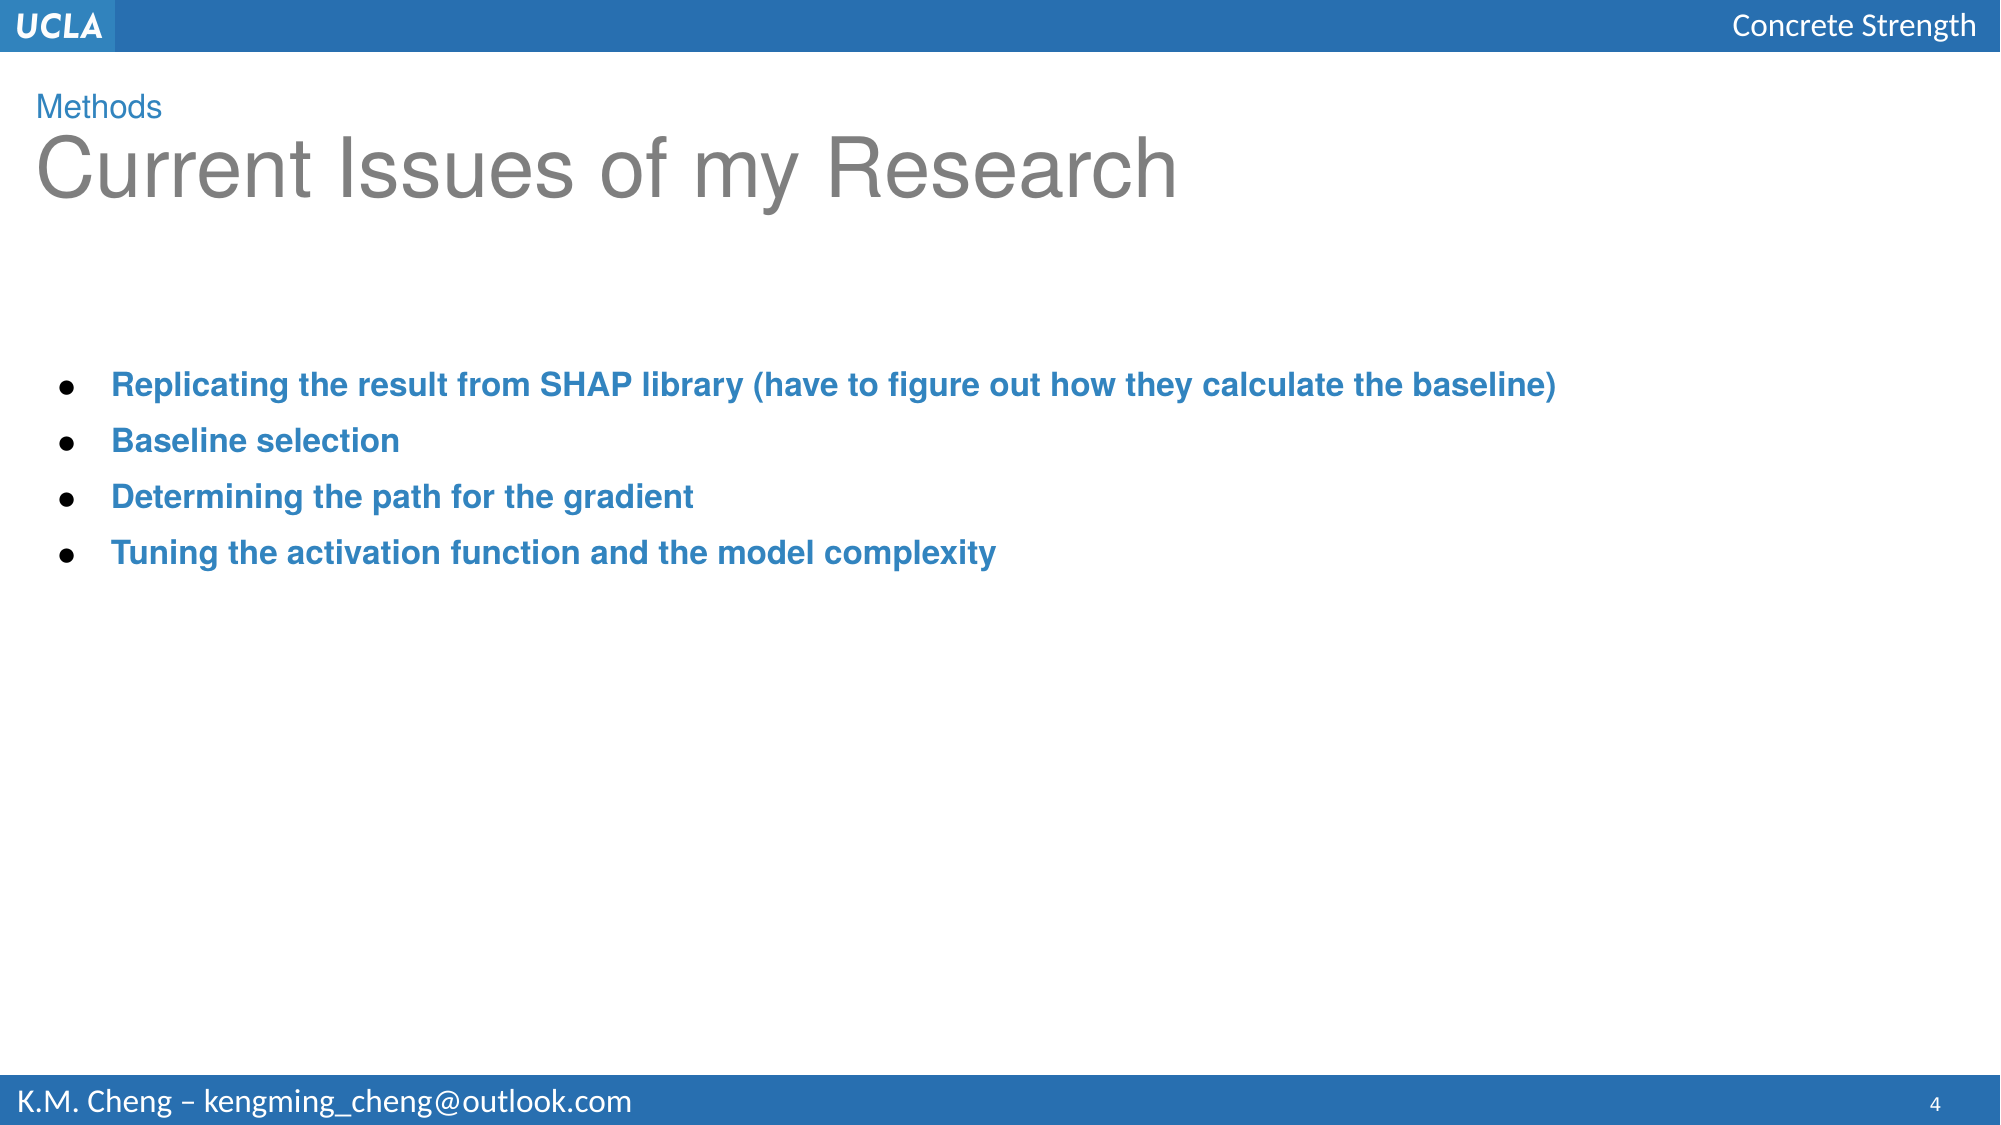

Methods
Current Issues of my Research
Replicating the result from SHAP library (have to figure out how they calculate the baseline)
Baseline selection
Determining the path for the gradient
Tuning the activation function and the model complexity

Design space